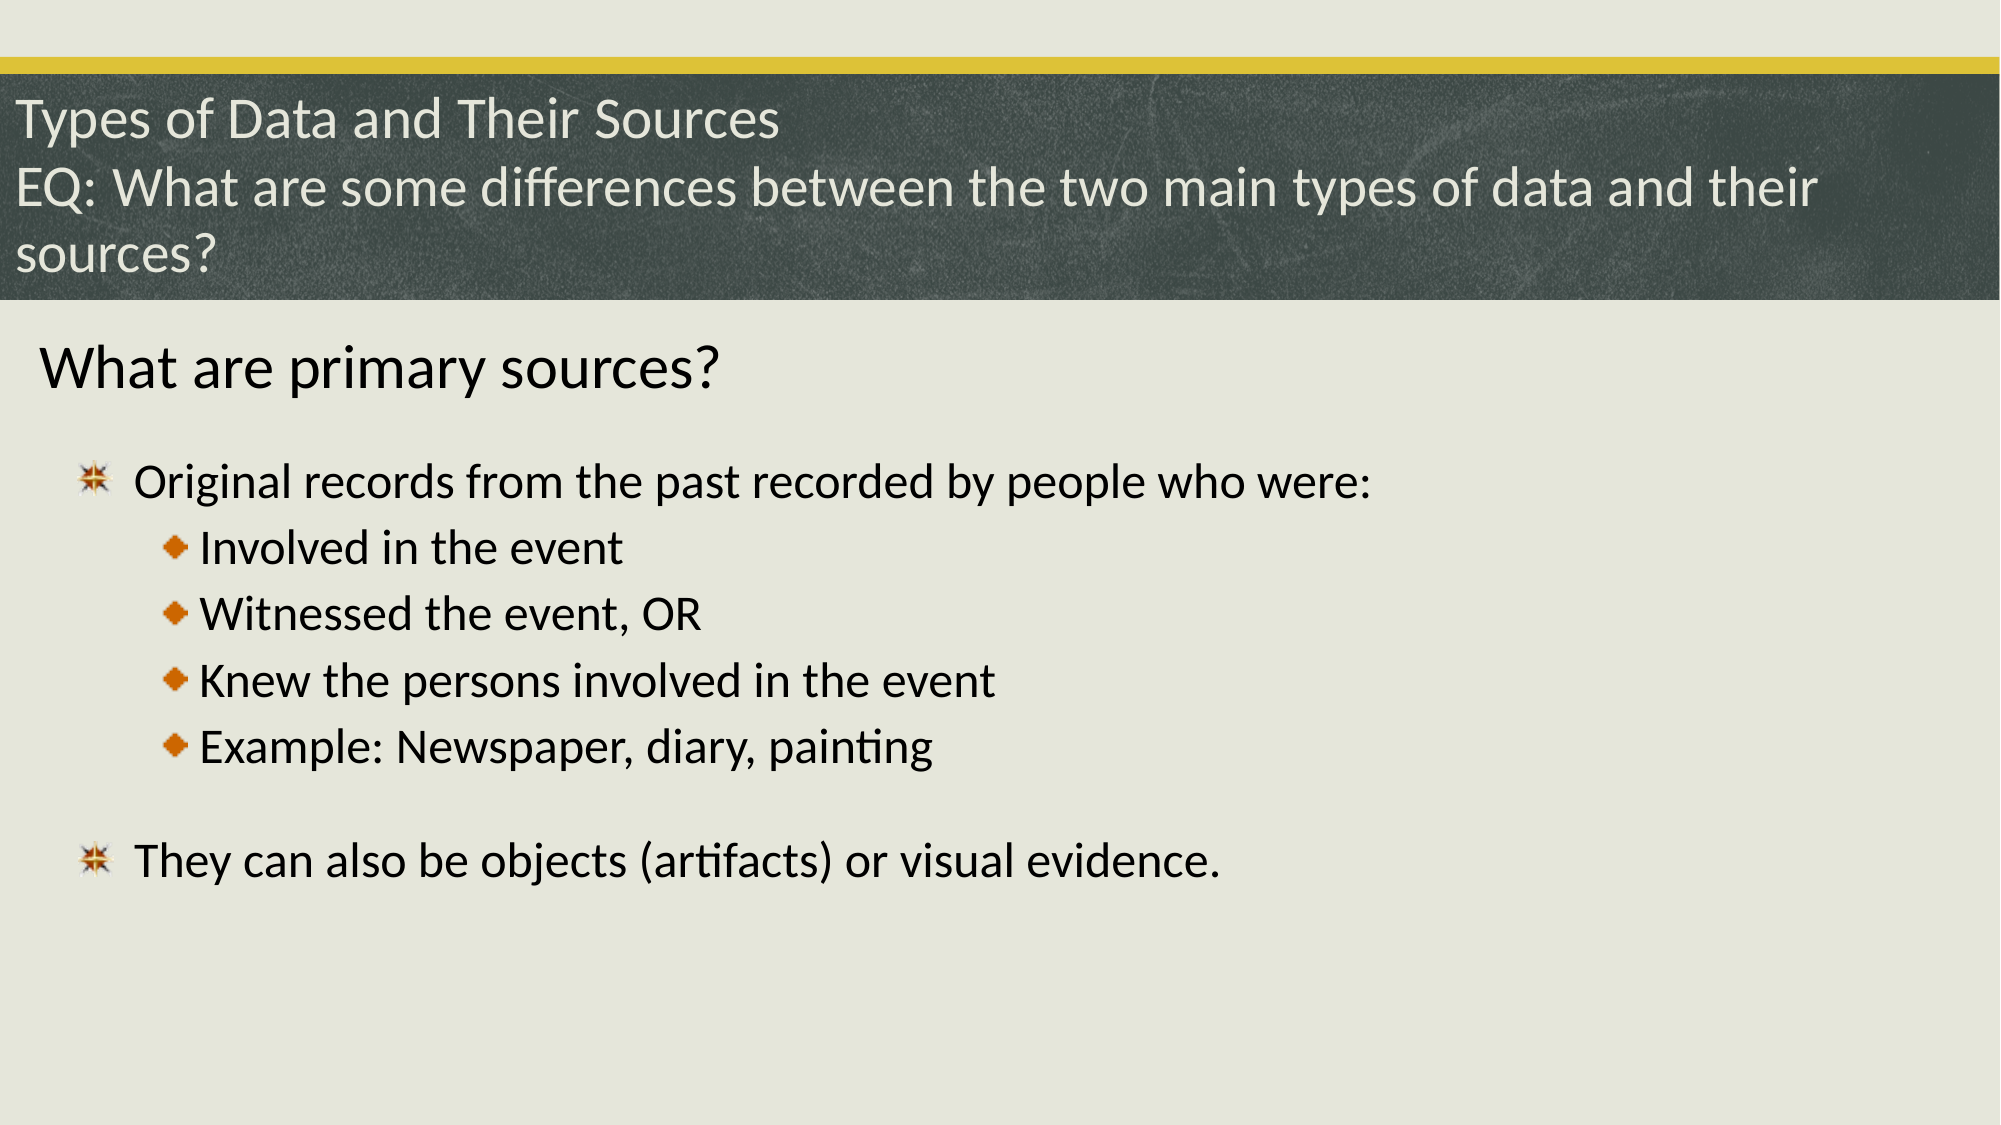

# Types of Data and Their Sources EQ: What are some differences between the two main types of data and their sources?
What are primary sources??
Original records from the past recorded by people who were:
Involved in the event
Witnessed the event, OR
Knew the persons involved in the event
Example: Newspaper, diary, painting

They can also be objects (artifacts) or visual evidence.